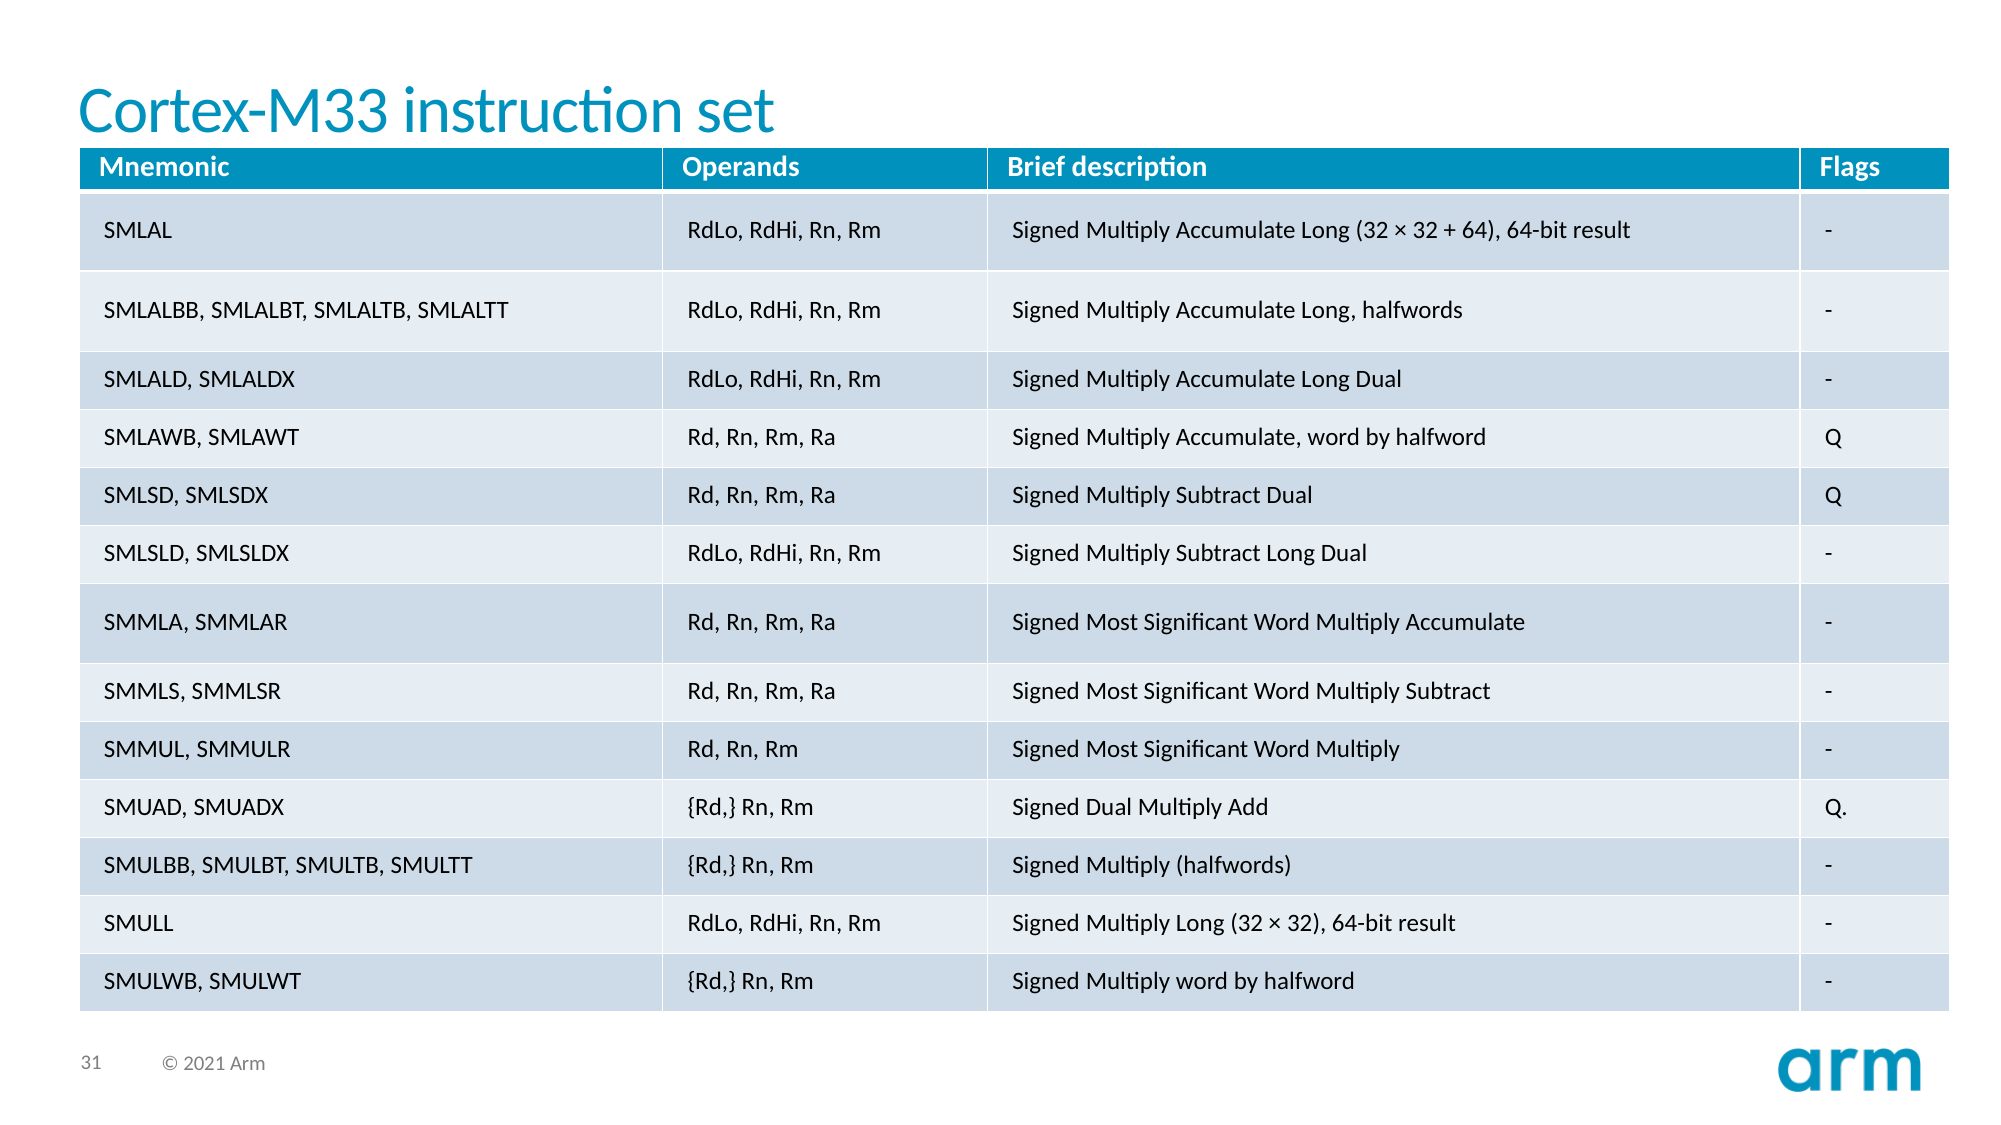

# Cortex-M33 instruction set
| Mnemonic | Operands | Brief description | Flags |
| --- | --- | --- | --- |
| SMLAL | RdLo, RdHi, Rn, Rm | Signed Multiply Accumulate Long (32 × 32 + 64), 64-bit result | - |
| SMLALBB, SMLALBT, SMLALTB, SMLALTT | RdLo, RdHi, Rn, Rm | Signed Multiply Accumulate Long, halfwords | - |
| SMLALD, SMLALDX | RdLo, RdHi, Rn, Rm | Signed Multiply Accumulate Long Dual | - |
| SMLAWB, SMLAWT | Rd, Rn, Rm, Ra | Signed Multiply Accumulate, word by halfword | Q |
| SMLSD, SMLSDX | Rd, Rn, Rm, Ra | Signed Multiply Subtract Dual | Q |
| SMLSLD, SMLSLDX | RdLo, RdHi, Rn, Rm | Signed Multiply Subtract Long Dual | - |
| SMMLA, SMMLAR | Rd, Rn, Rm, Ra | Signed Most Significant Word Multiply Accumulate | - |
| SMMLS, SMMLSR | Rd, Rn, Rm, Ra | Signed Most Significant Word Multiply Subtract | - |
| SMMUL, SMMULR | Rd, Rn, Rm | Signed Most Significant Word Multiply | - |
| SMUAD, SMUADX | {Rd,} Rn, Rm | Signed Dual Multiply Add | Q. |
| SMULBB, SMULBT, SMULTB, SMULTT | {Rd,} Rn, Rm | Signed Multiply (halfwords) | - |
| SMULL | RdLo, RdHi, Rn, Rm | Signed Multiply Long (32 × 32), 64-bit result | - |
| SMULWB, SMULWT | {Rd,} Rn, Rm | Signed Multiply word by halfword | - |